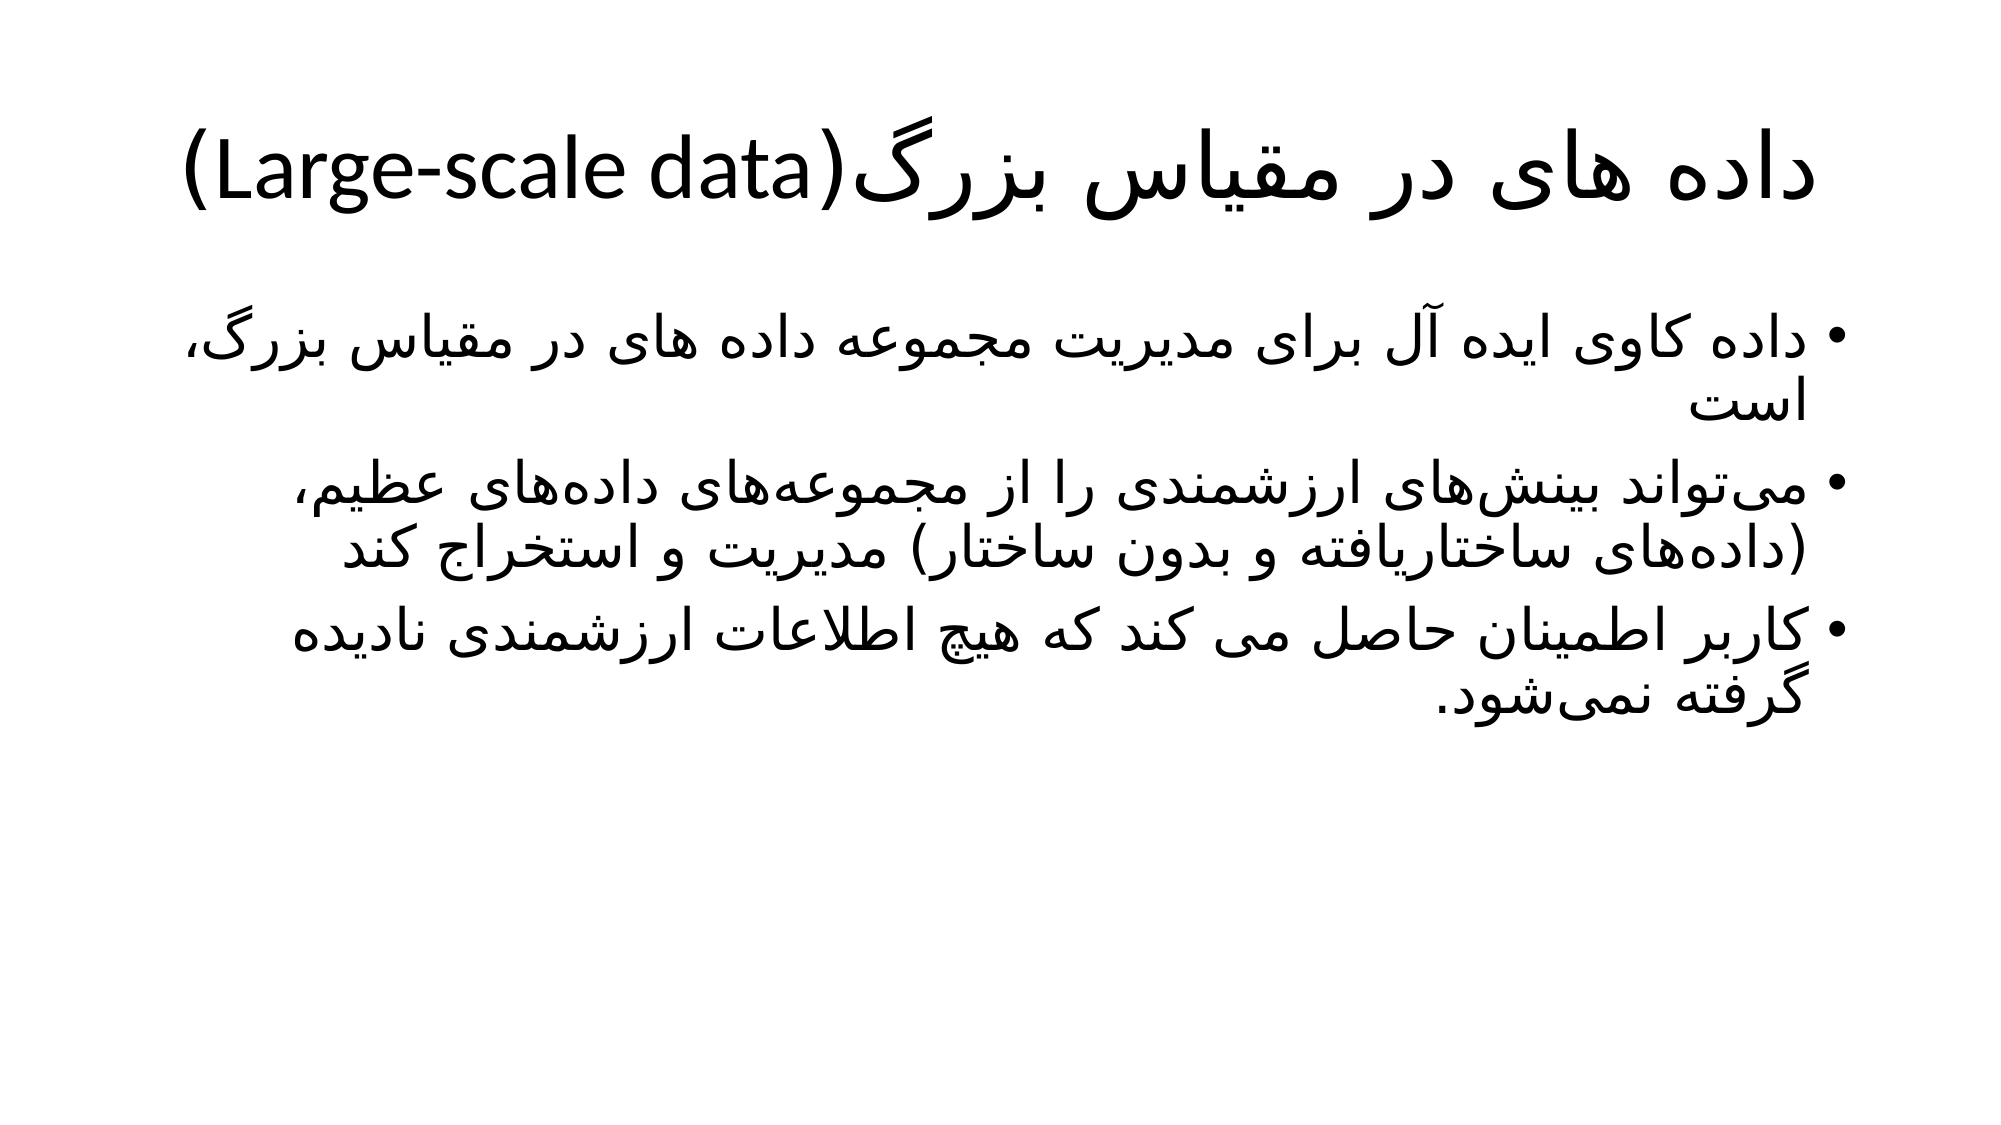

# داده های در مقیاس بزرگ(Large-scale data)
داده کاوی ایده آل برای مدیریت مجموعه داده های در مقیاس بزرگ، است
می‌تواند بینش‌های ارزشمندی را از مجموعه‌های داده‌های عظیم، (داده‌های ساختاریافته و بدون ساختار) مدیریت و استخراج کند
کاربر اطمینان حاصل می کند که هیچ اطلاعات ارزشمندی نادیده گرفته نمی‌شود.